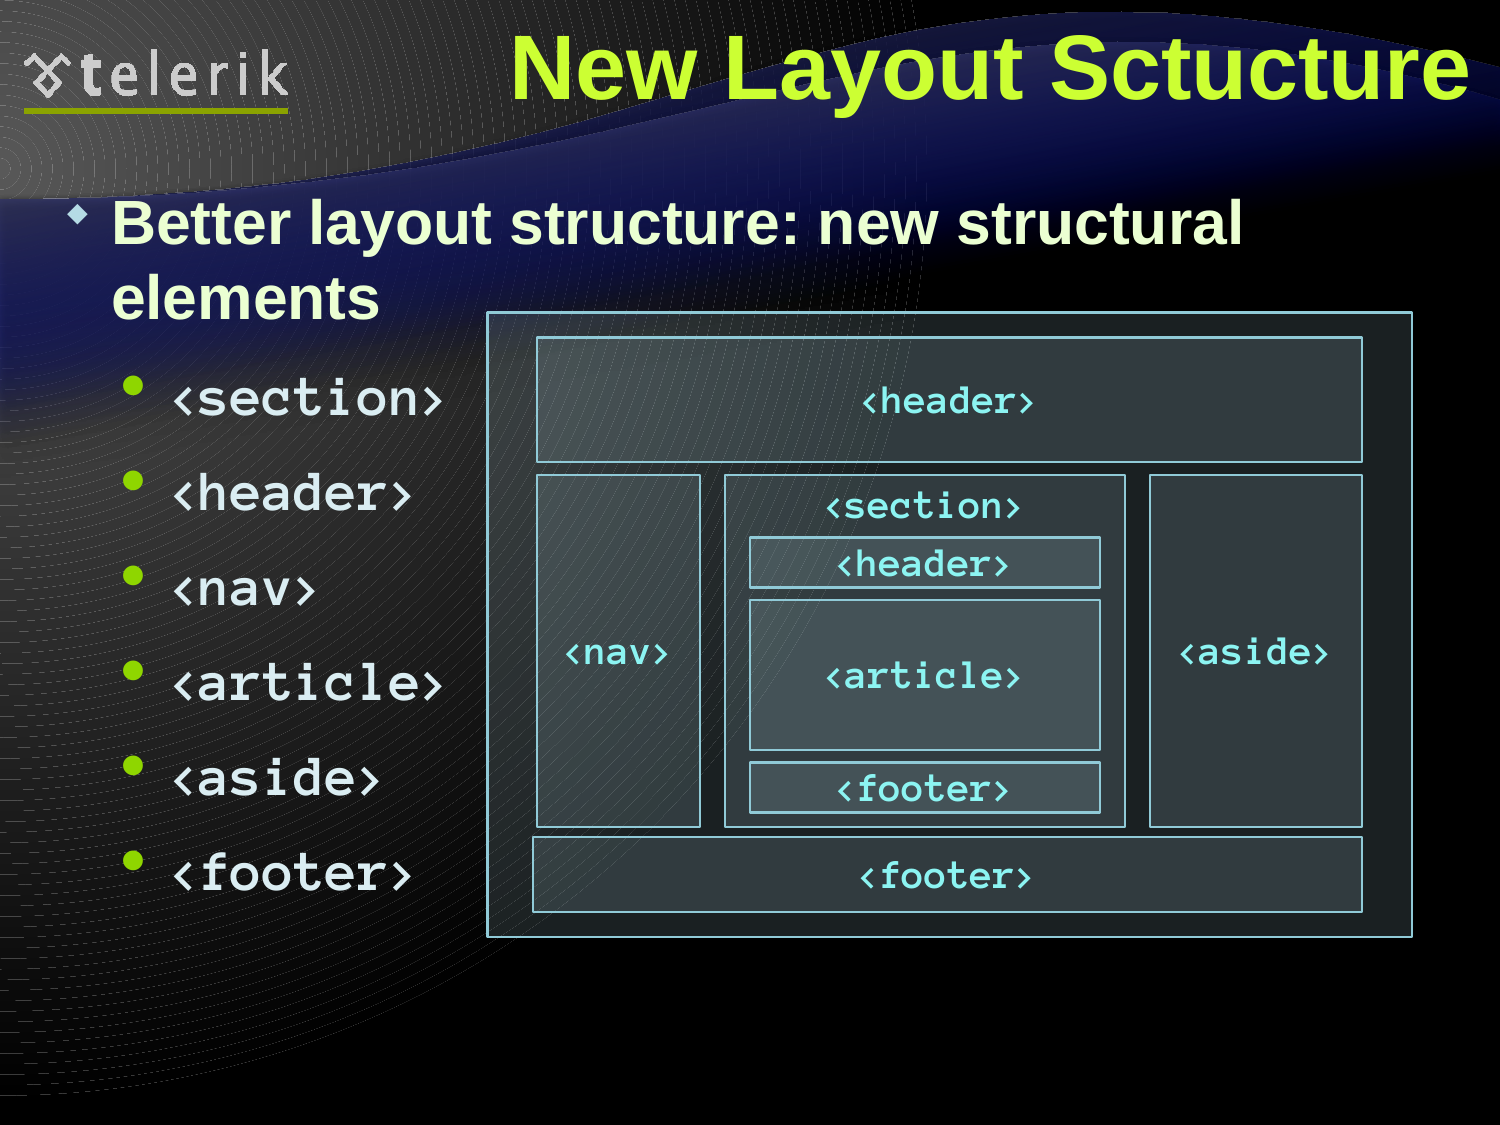

New Layout Sctucture
Better layout structure: new structural elements
<section>
<header>
<nav>
<article>
<aside>
<footer>

<header>
<nav>
<section>
<aside>
<header>
<article>
<footer>
<footer>